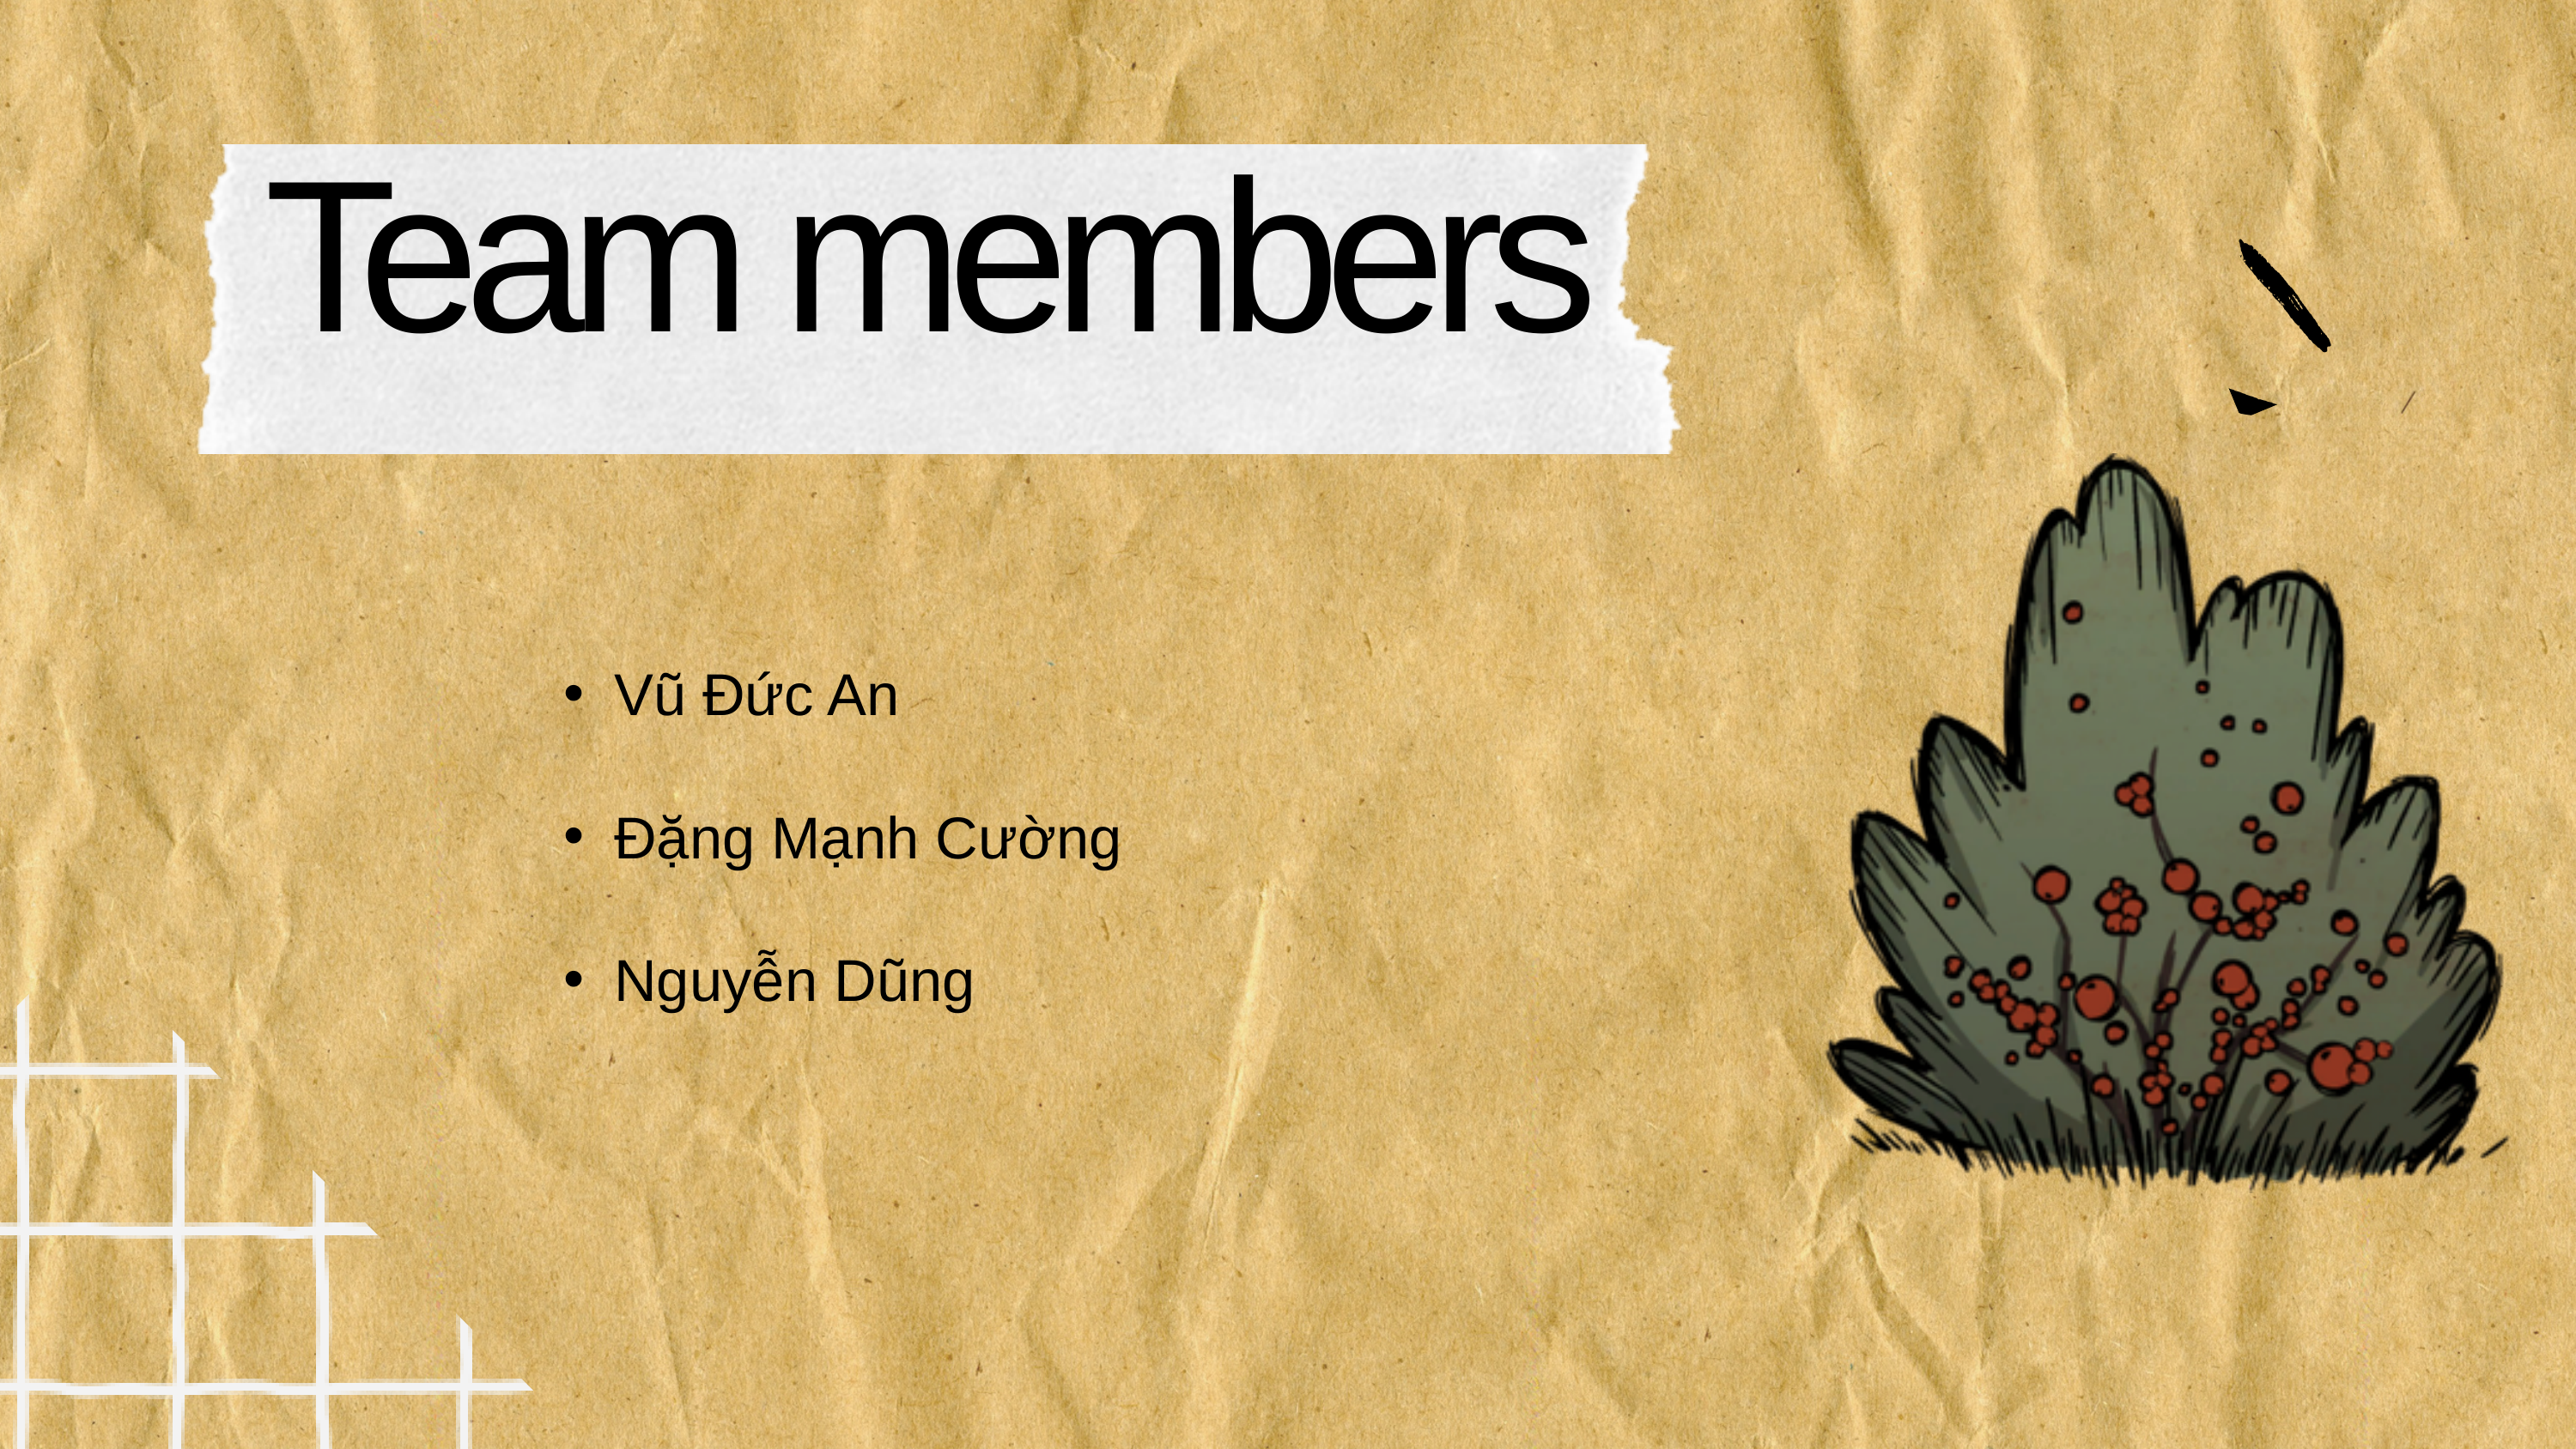

Team members

Vũ Đức An
Đặng Mạnh Cường
Nguyễn Dũng